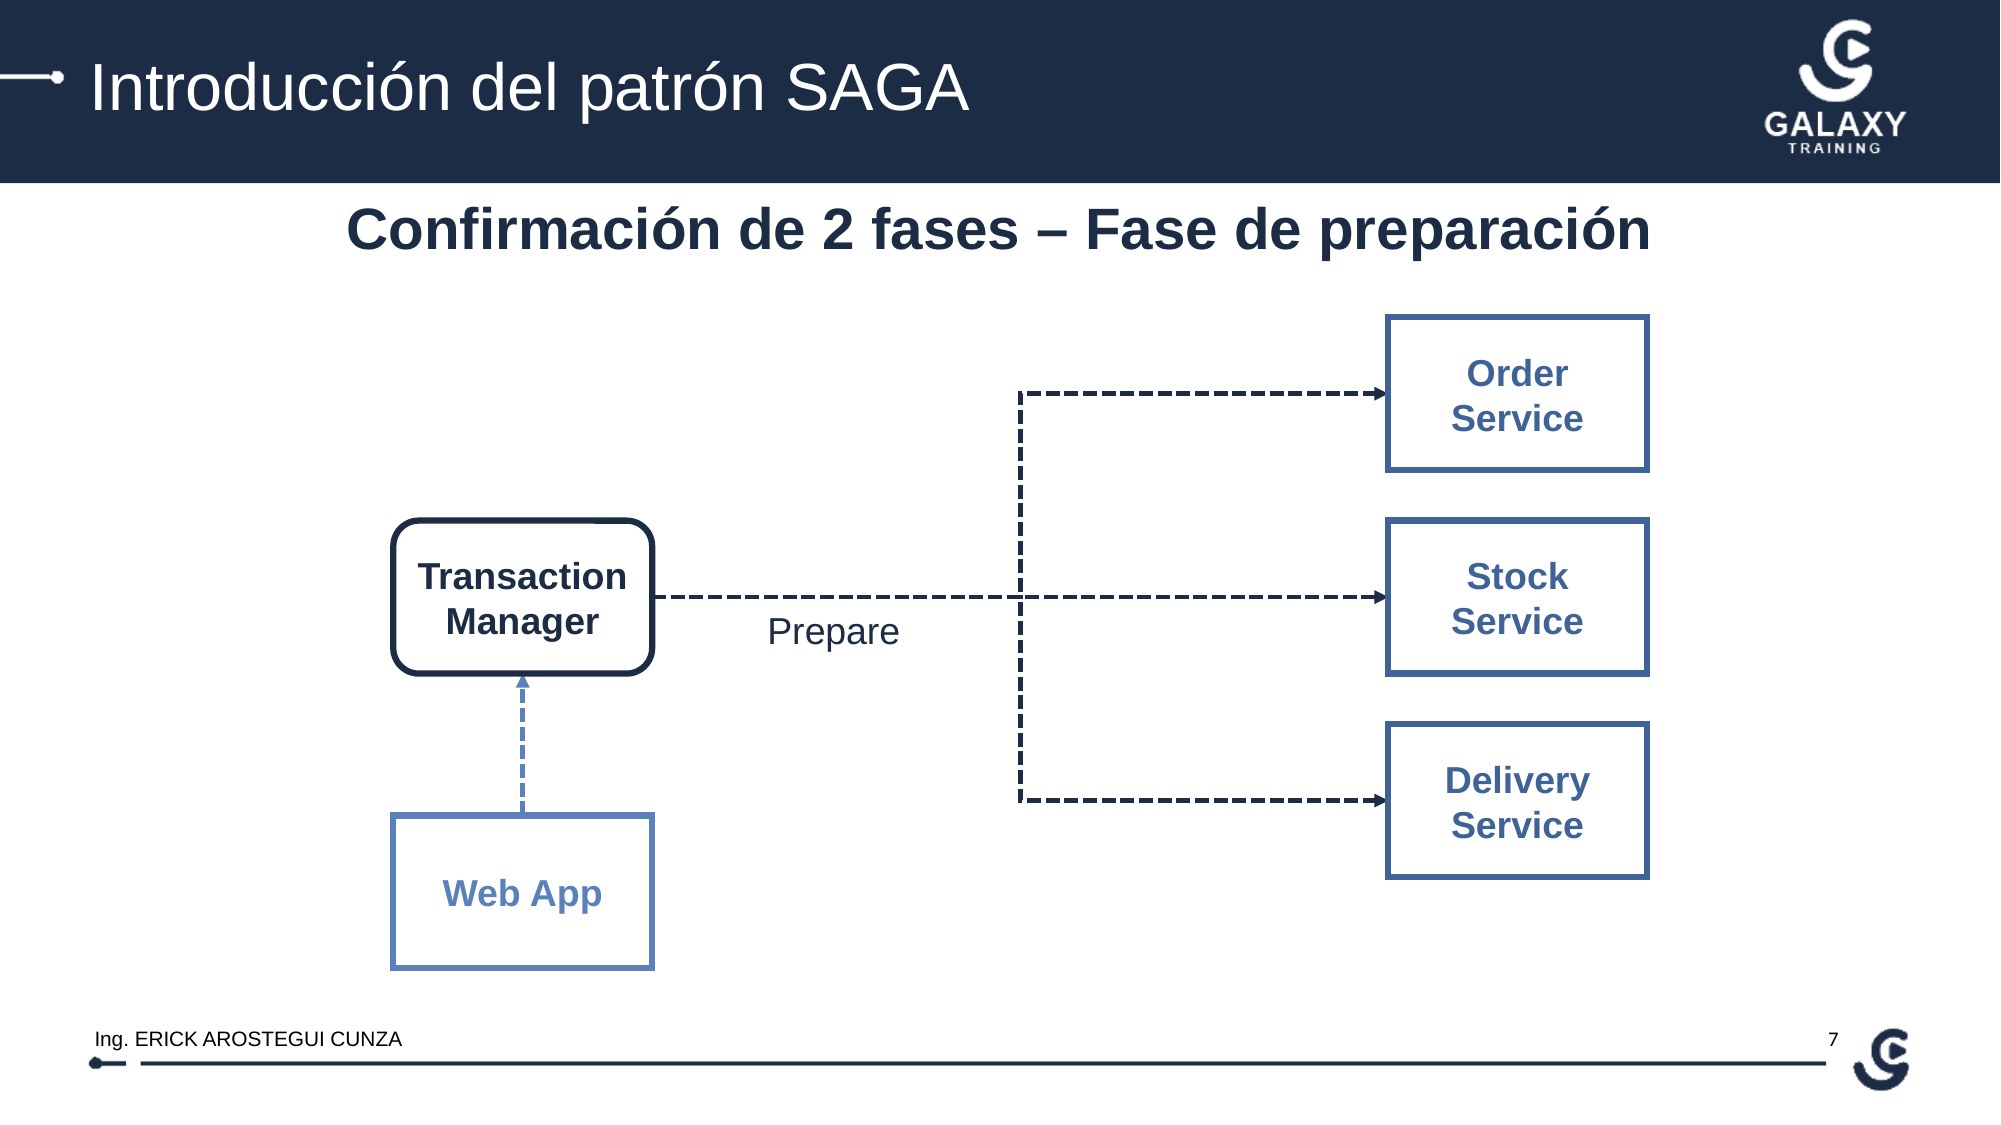

Introducción del patrón SAGA
Confirmación de 2 fases – Fase de preparación
Order Service
Stock Service
Transaction Manager
Prepare
Delivery Service
Web App